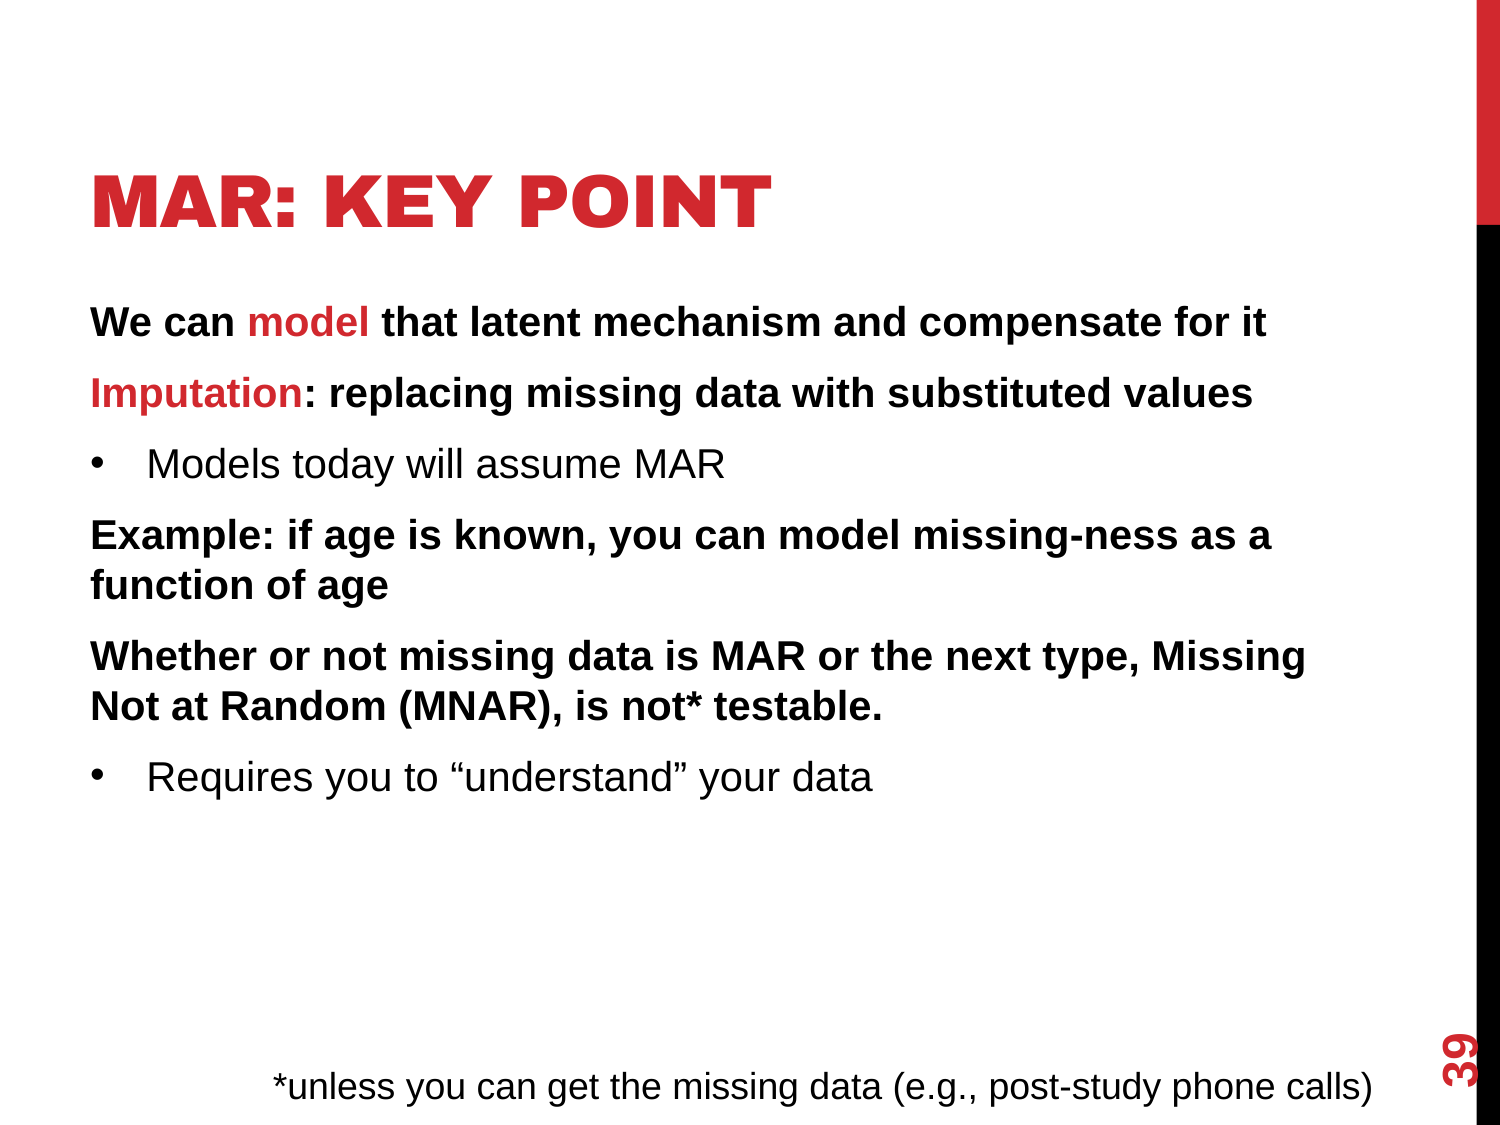

# MAR: Key Point
We can model that latent mechanism and compensate for it
Imputation: replacing missing data with substituted values
Models today will assume MAR
Example: if age is known, you can model missing-ness as a function of age
Whether or not missing data is MAR or the next type, Missing Not at Random (MNAR), is not* testable.
Requires you to “understand” your data
39
*unless you can get the missing data (e.g., post-study phone calls)